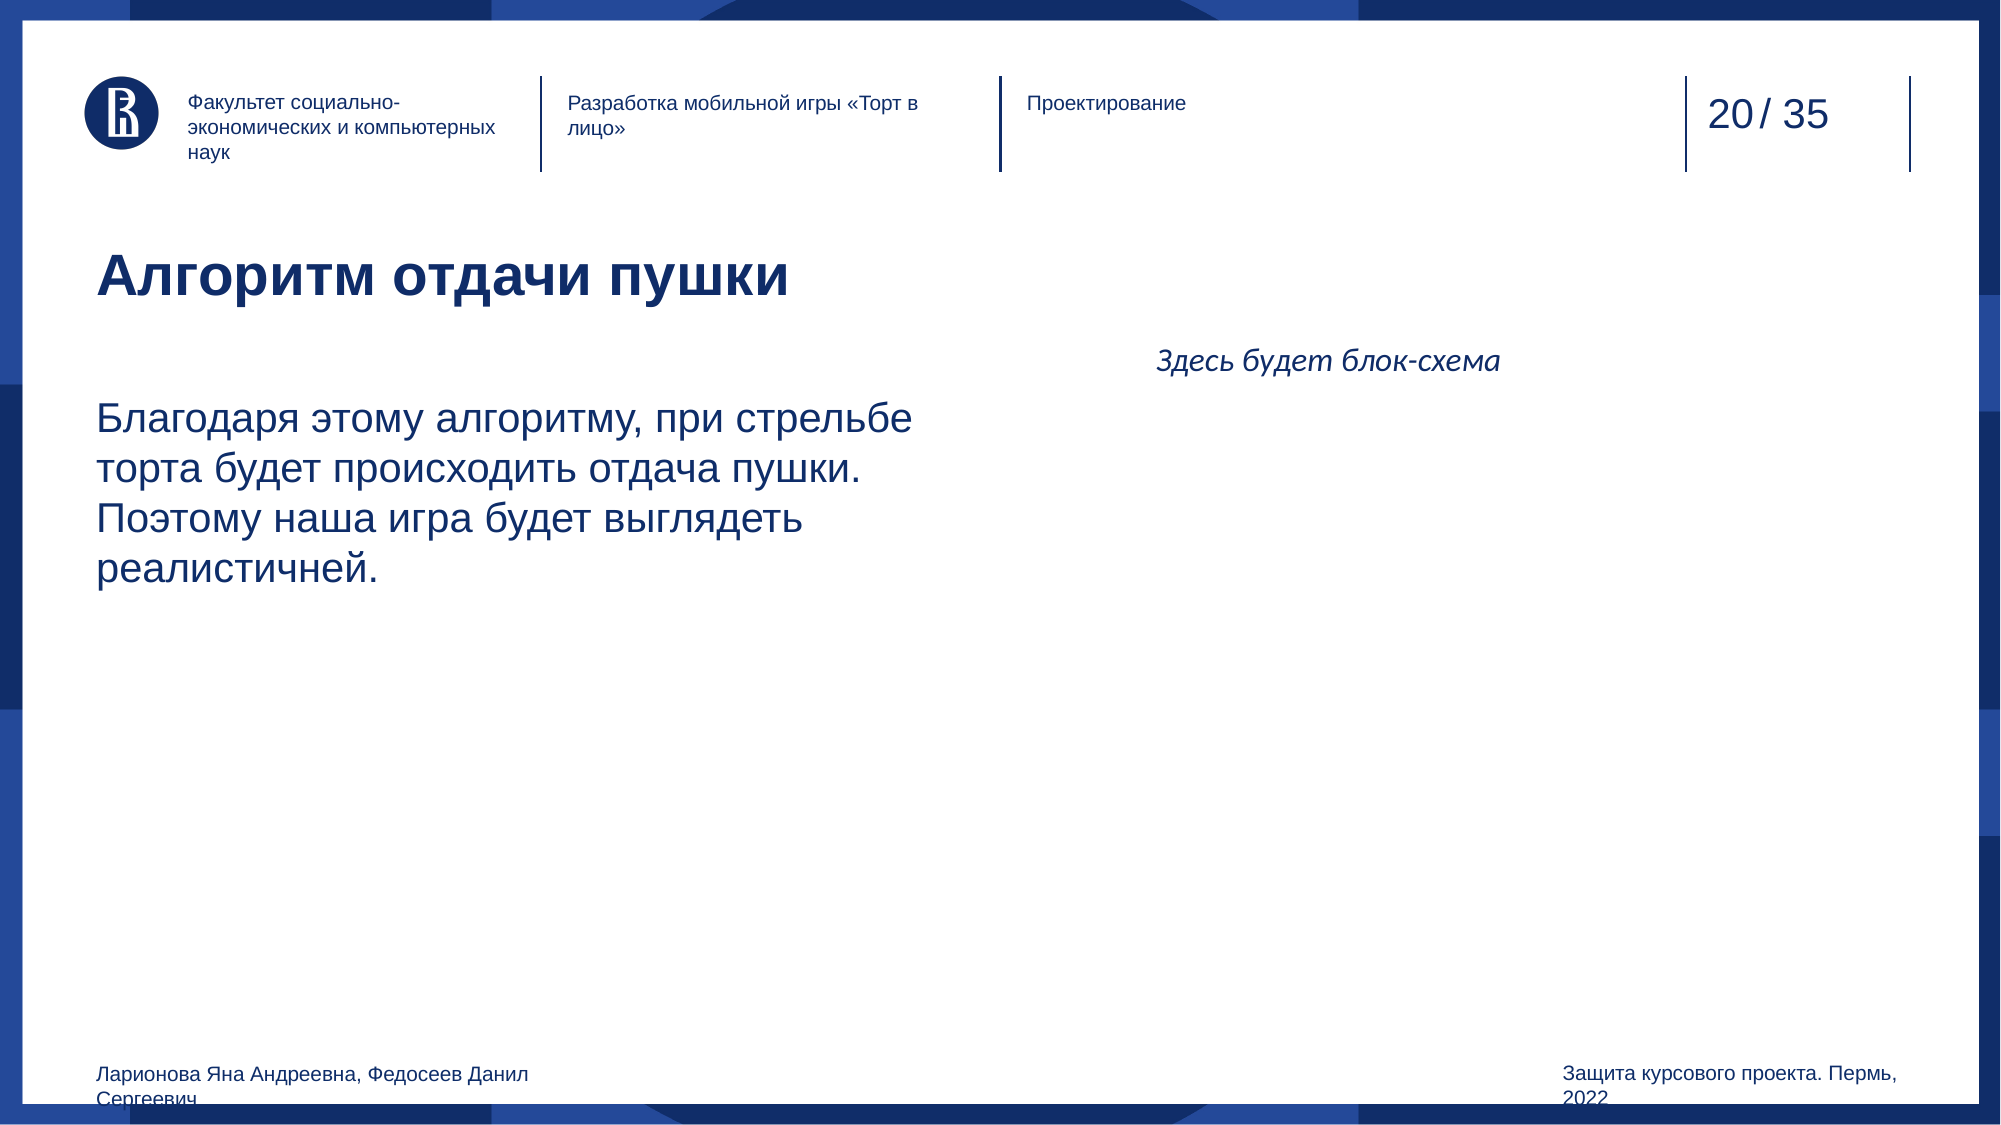

/ 35
Факультет социально-экономических и компьютерных наук
Разработка мобильной игры «Торт в лицо»
Проектирование
# Алгоритм отдачи пушки
Здесь будет блок-схема
Благодаря этому алгоритму, при стрельбе торта будет происходить отдача пушки. Поэтому наша игра будет выглядеть реалистичней.
Защита курсового проекта. Пермь, 2022
Ларионова Яна Андреевна, Федосеев Данил Сергеевич